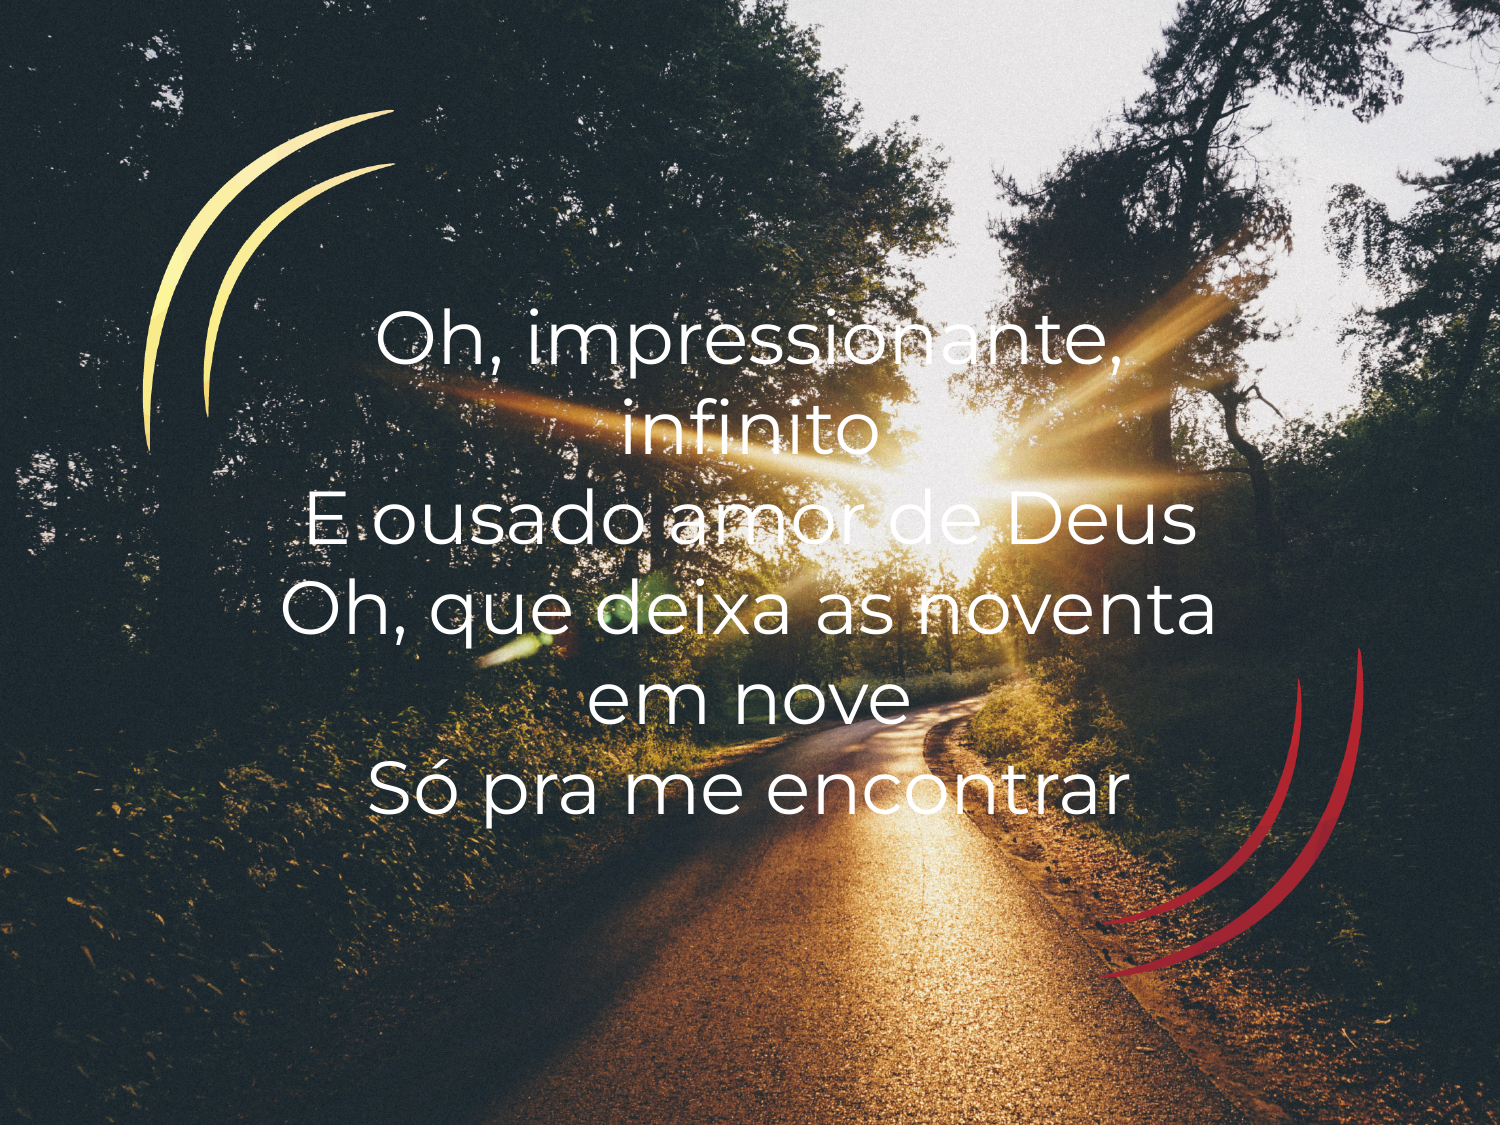

Oh, impressionante, infinito
E ousado amor de Deus
Oh, que deixa as noventa em nove
Só pra me encontrar